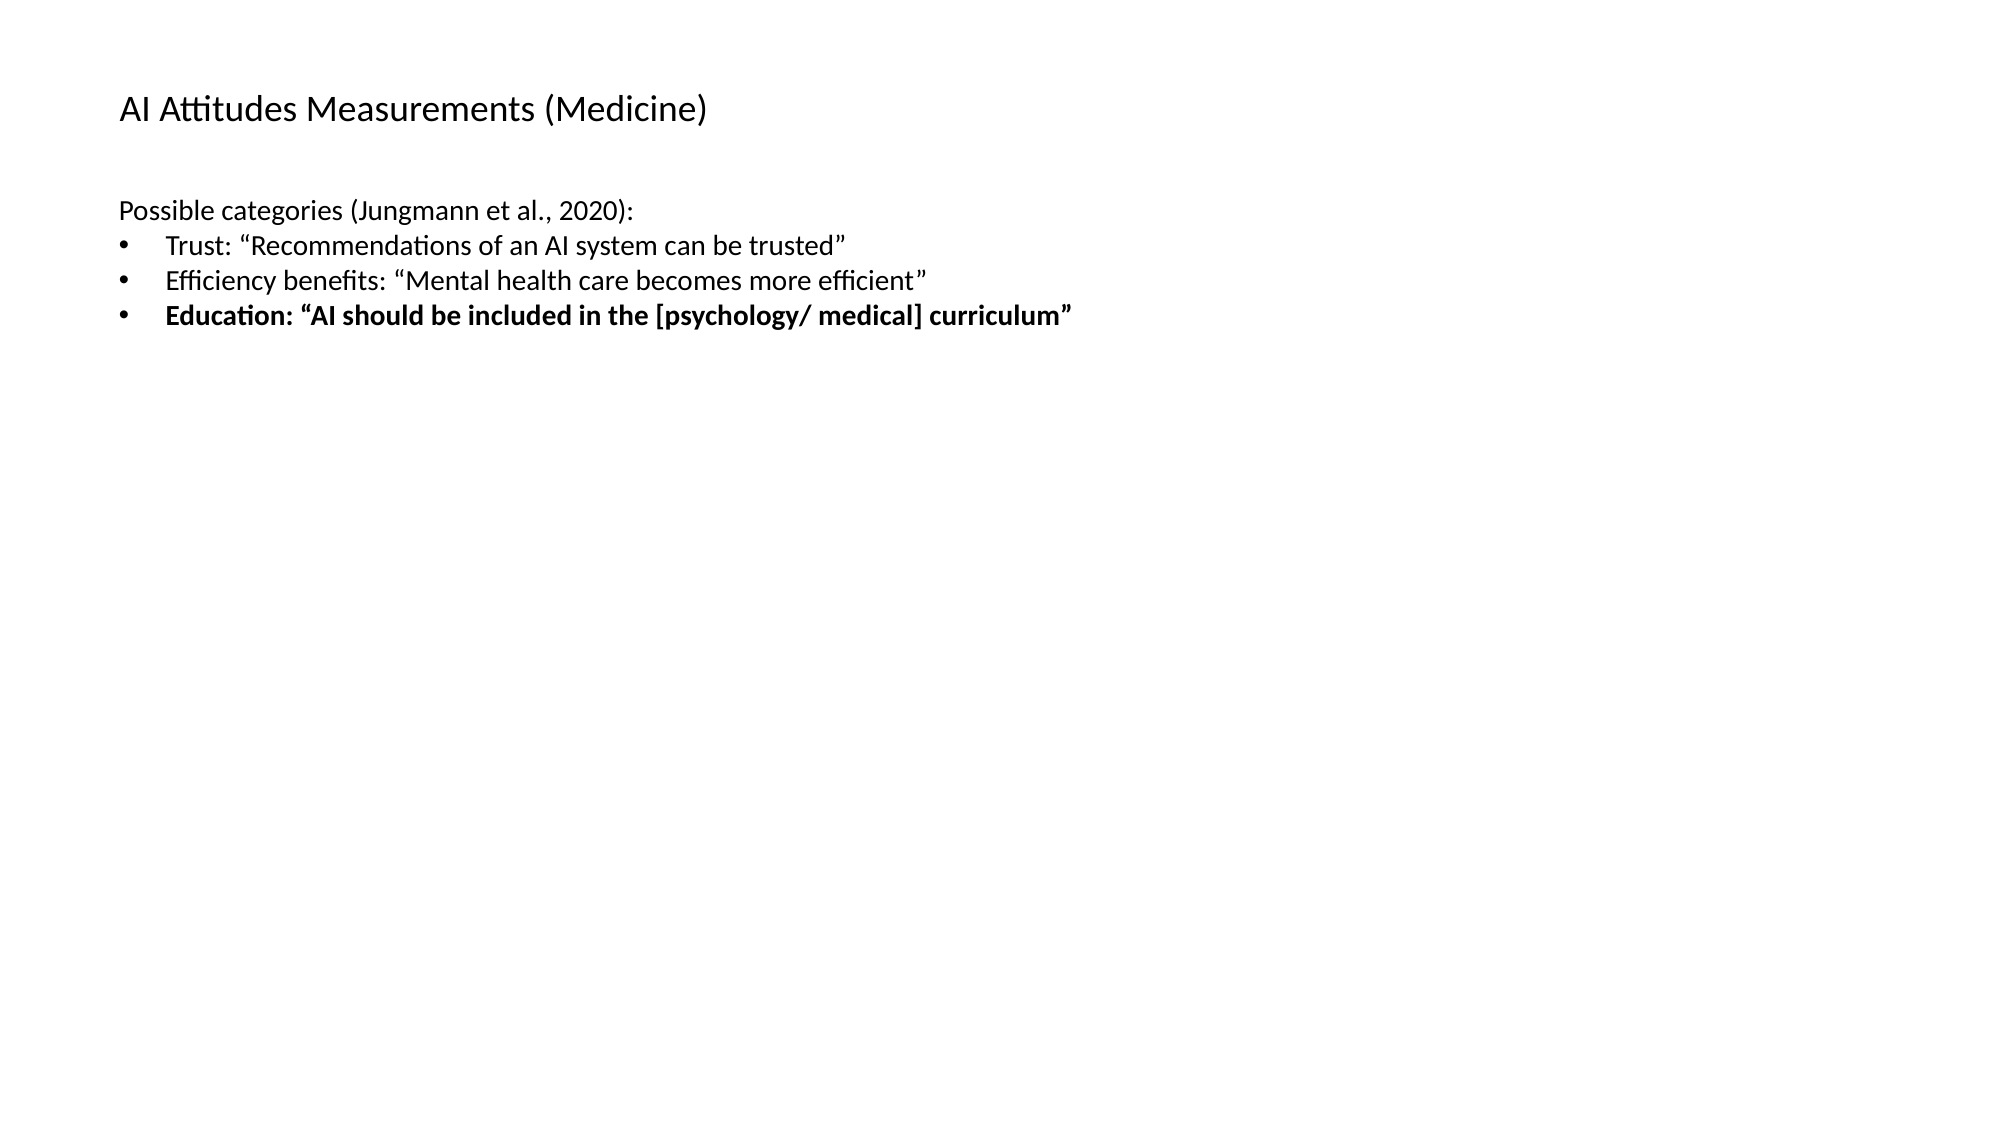

AI Attitudes Measurements (Medicine)
Possible categories (Jungmann et al., 2020):
Trust: “Recommendations of an AI system can be trusted”
Efficiency benefits: “Mental health care becomes more efficient”
Education: “AI should be included in the [psychology/ medical] curriculum”